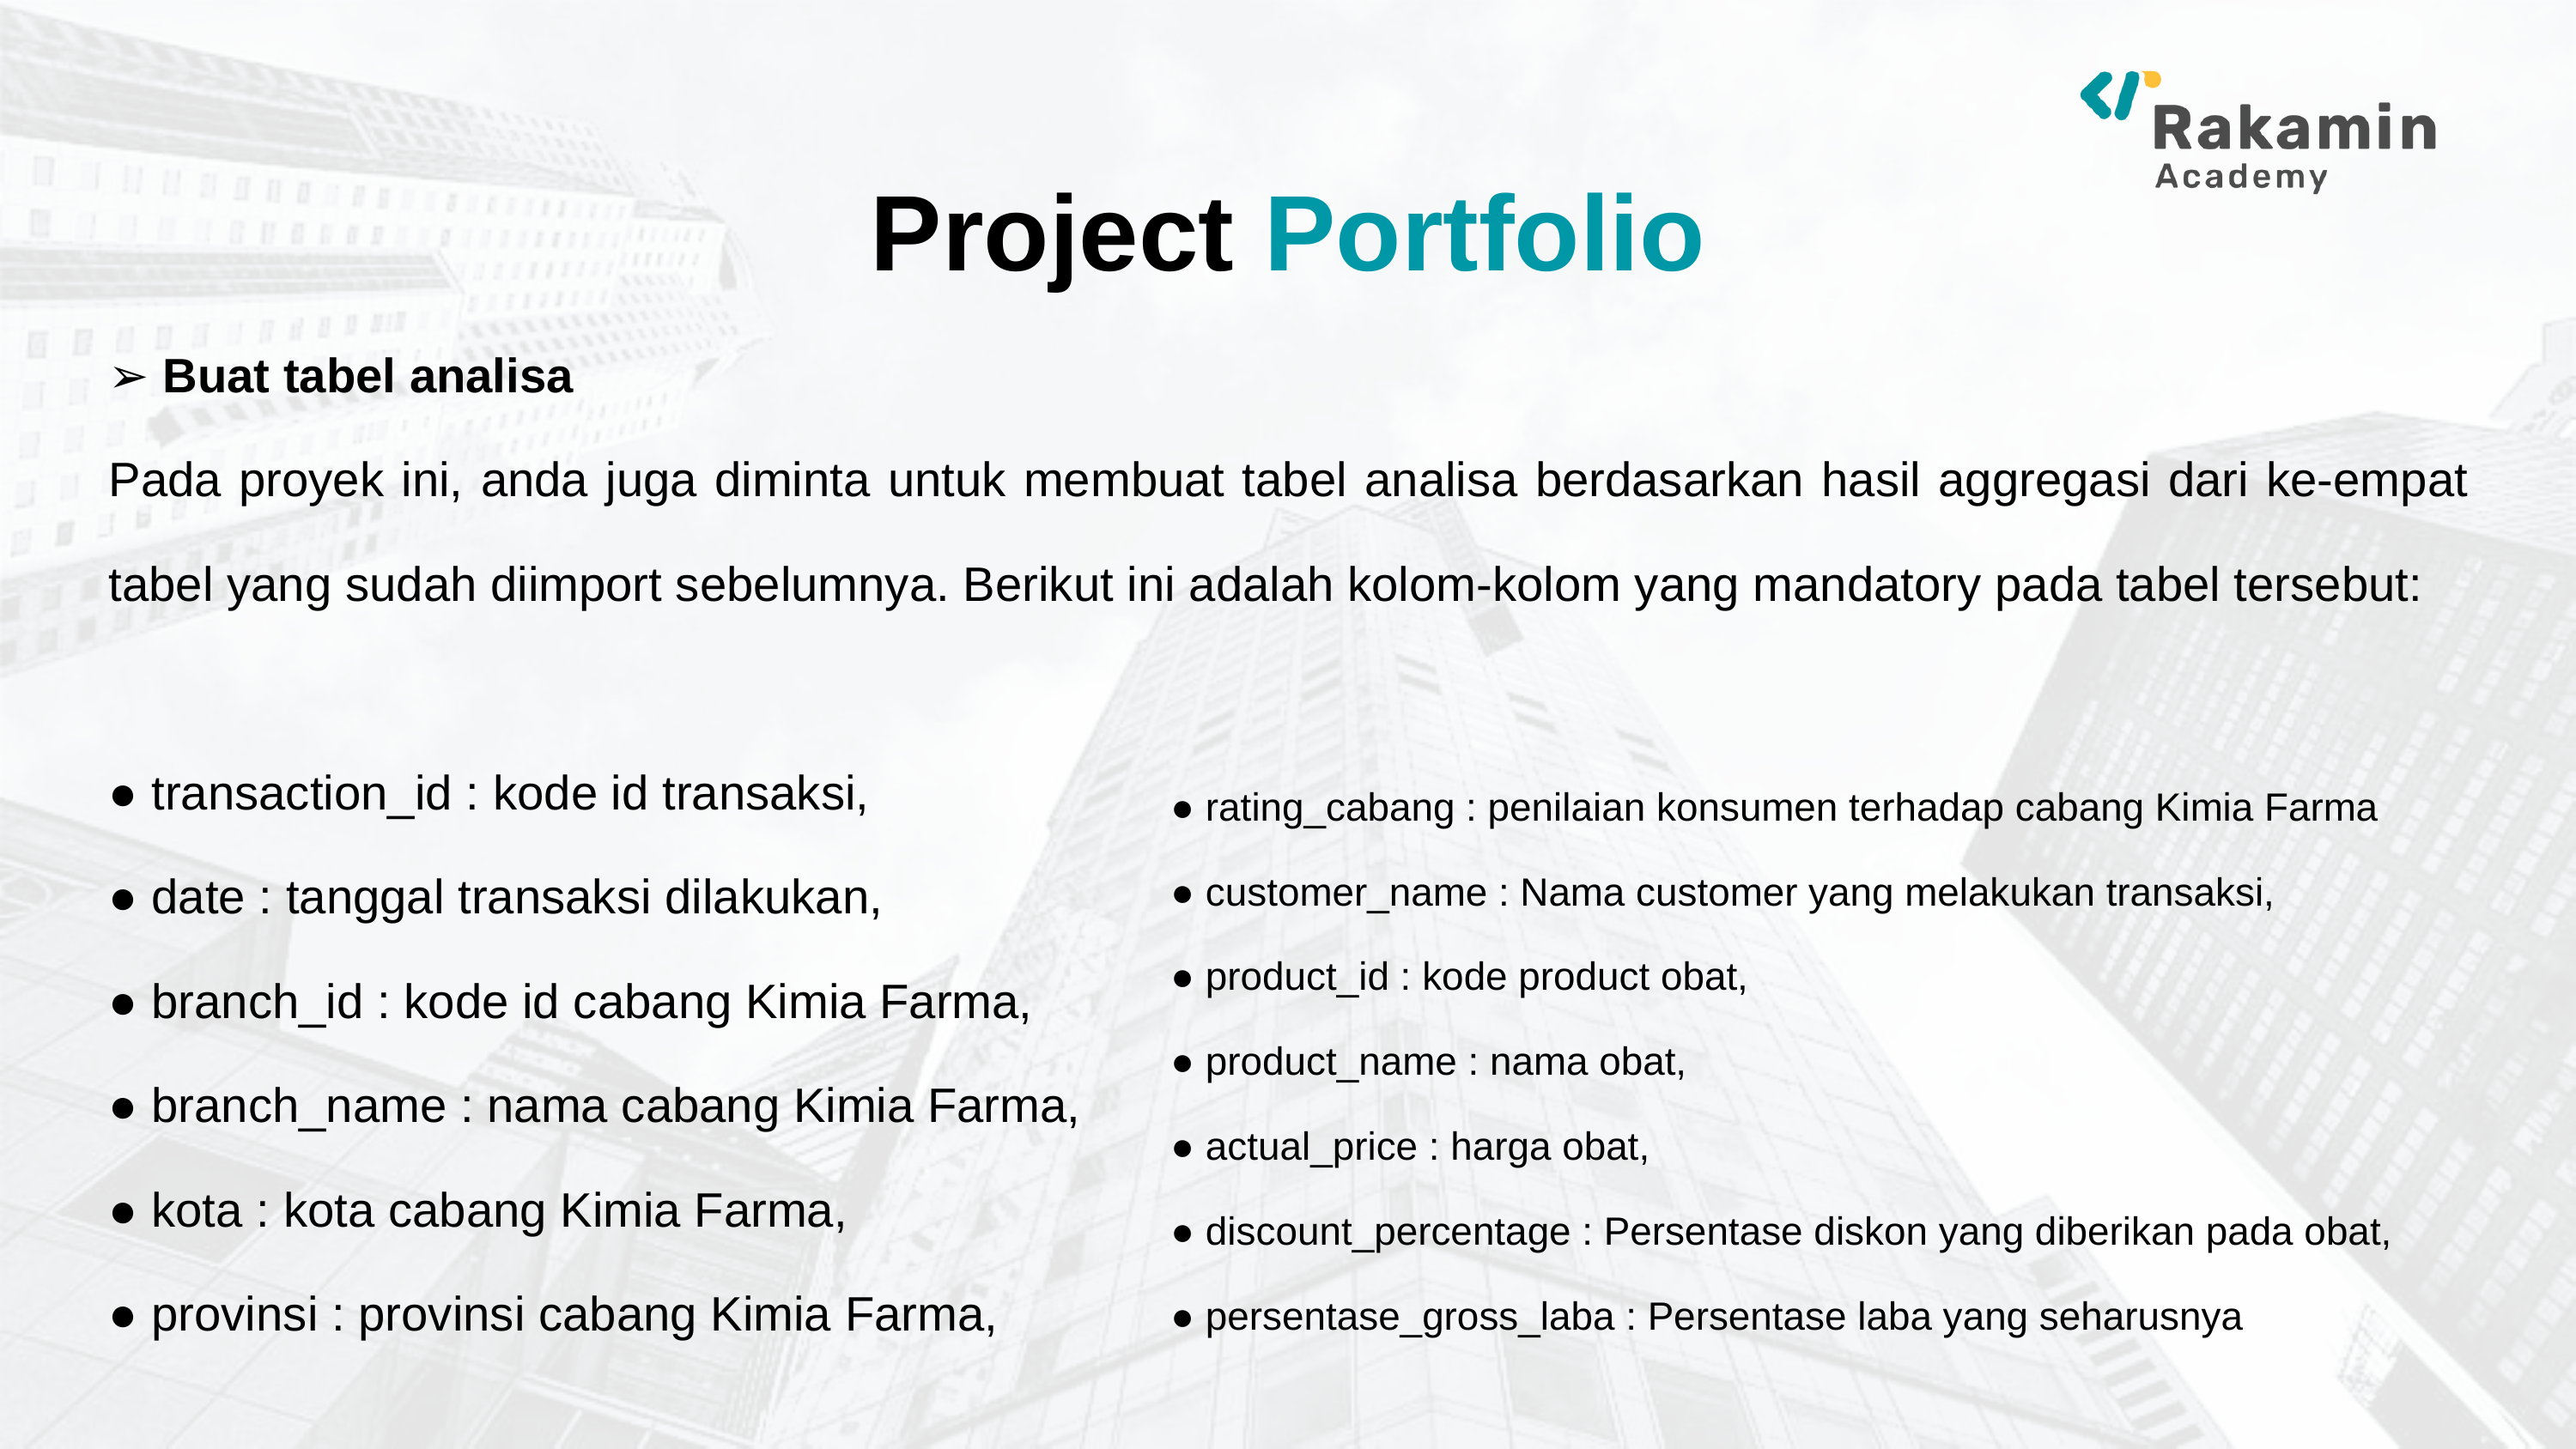

Project Portfolio
➢ Buat tabel analisa
Pada proyek ini, anda juga diminta untuk membuat tabel analisa berdasarkan hasil aggregasi dari ke-empat tabel yang sudah diimport sebelumnya. Berikut ini adalah kolom-kolom yang mandatory pada tabel tersebut:

● transaction_id : kode id transaksi,
● date : tanggal transaksi dilakukan,
● branch_id : kode id cabang Kimia Farma,
● branch_name : nama cabang Kimia Farma,
● kota : kota cabang Kimia Farma,
● provinsi : provinsi cabang Kimia Farma,
● rating_cabang : penilaian konsumen terhadap cabang Kimia Farma
● customer_name : Nama customer yang melakukan transaksi,
● product_id : kode product obat,
● product_name : nama obat,
● actual_price : harga obat,
● discount_percentage : Persentase diskon yang diberikan pada obat,
● persentase_gross_laba : Persentase laba yang seharusnya